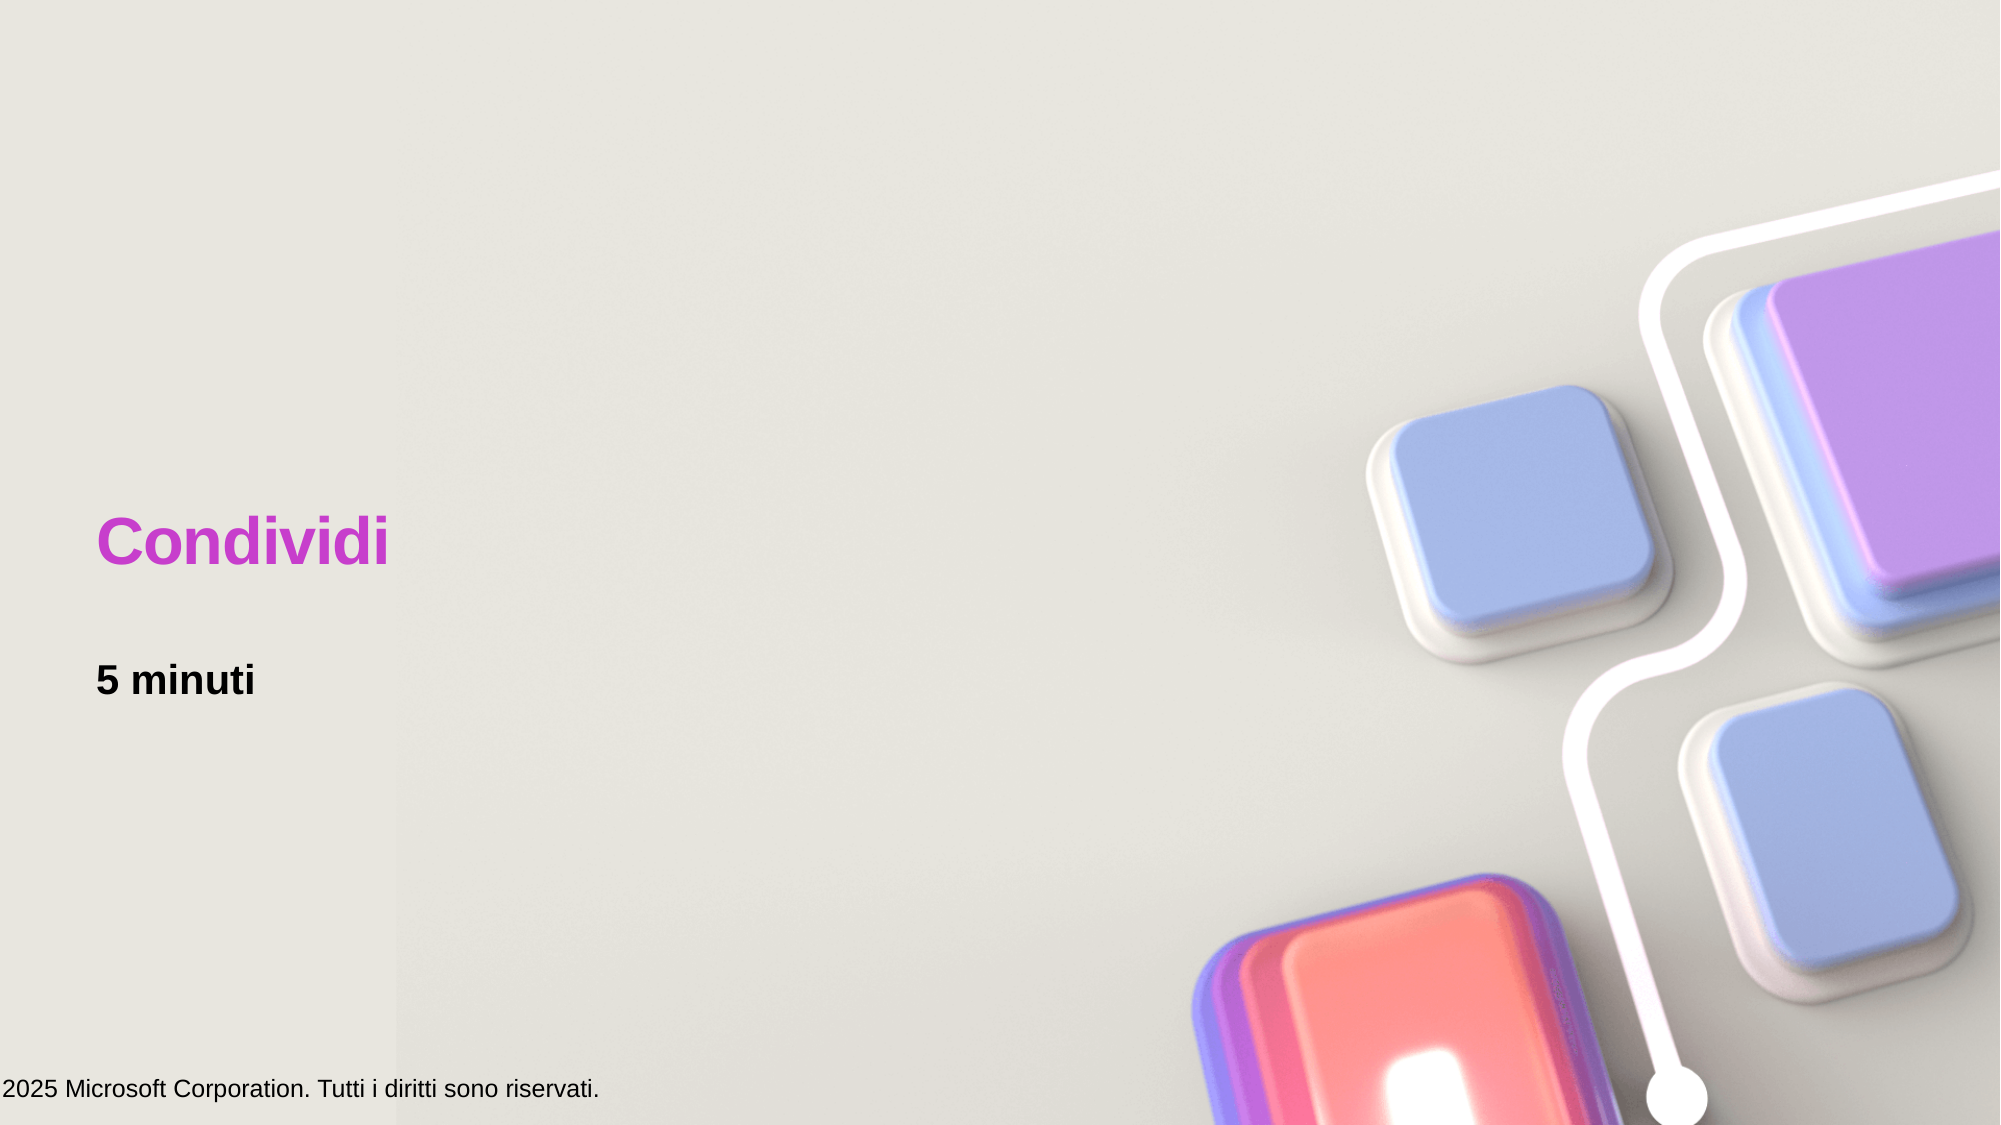

# Condividi
5 minuti
© 2025 Microsoft Corporation. Tutti i diritti sono riservati.